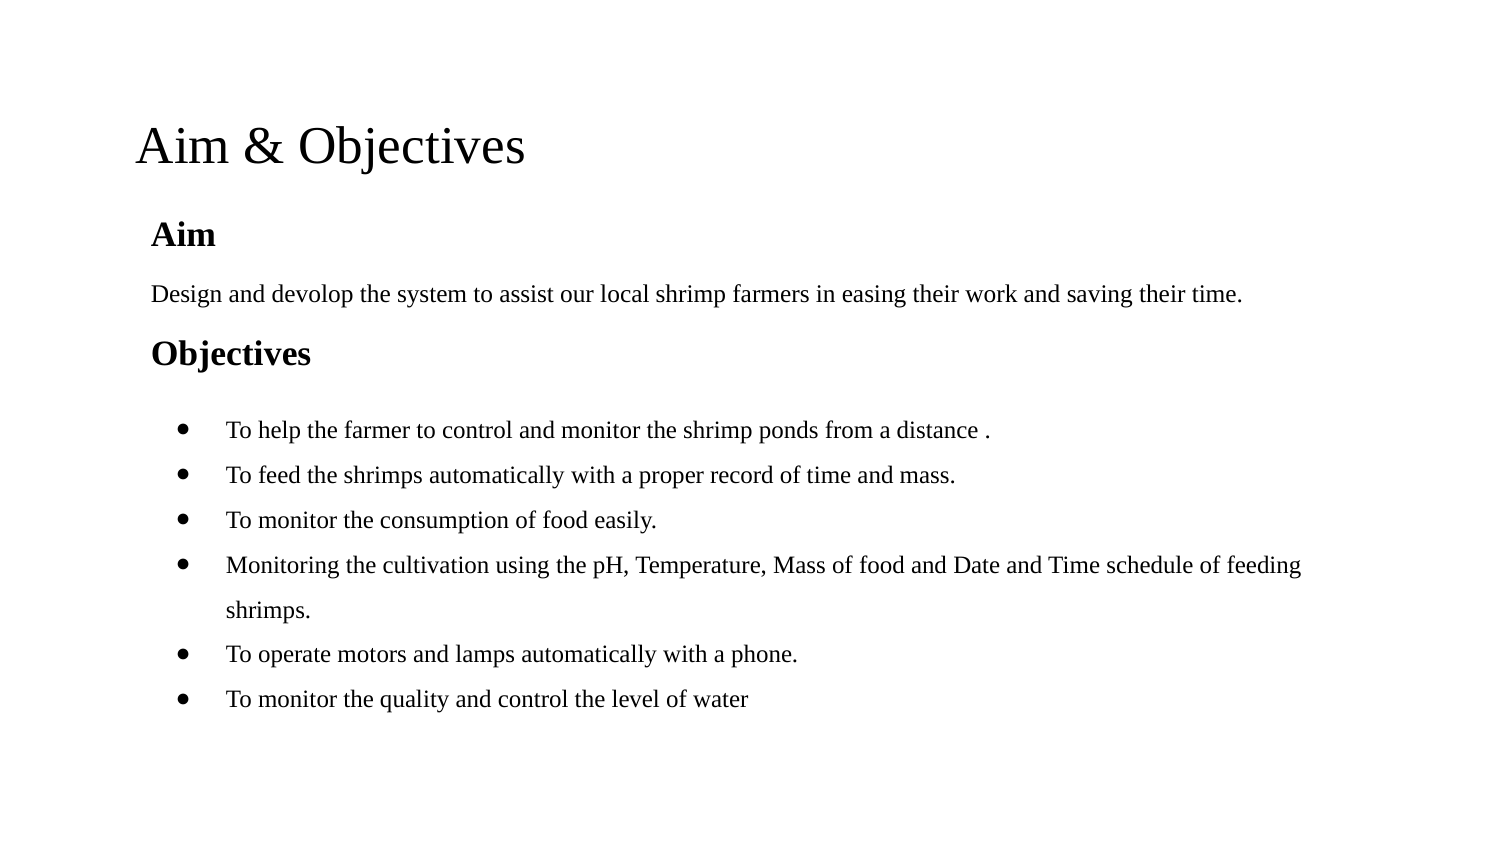

# Aim & Objectives
Aim
Design and devolop the system to assist our local shrimp farmers in easing their work and saving their time.
Objectives
To help the farmer to control and monitor the shrimp ponds from a distance .
To feed the shrimps automatically with a proper record of time and mass.
To monitor the consumption of food easily.
Monitoring the cultivation using the pH, Temperature, Mass of food and Date and Time schedule of feeding shrimps.
To operate motors and lamps automatically with a phone.
To monitor the quality and control the level of water